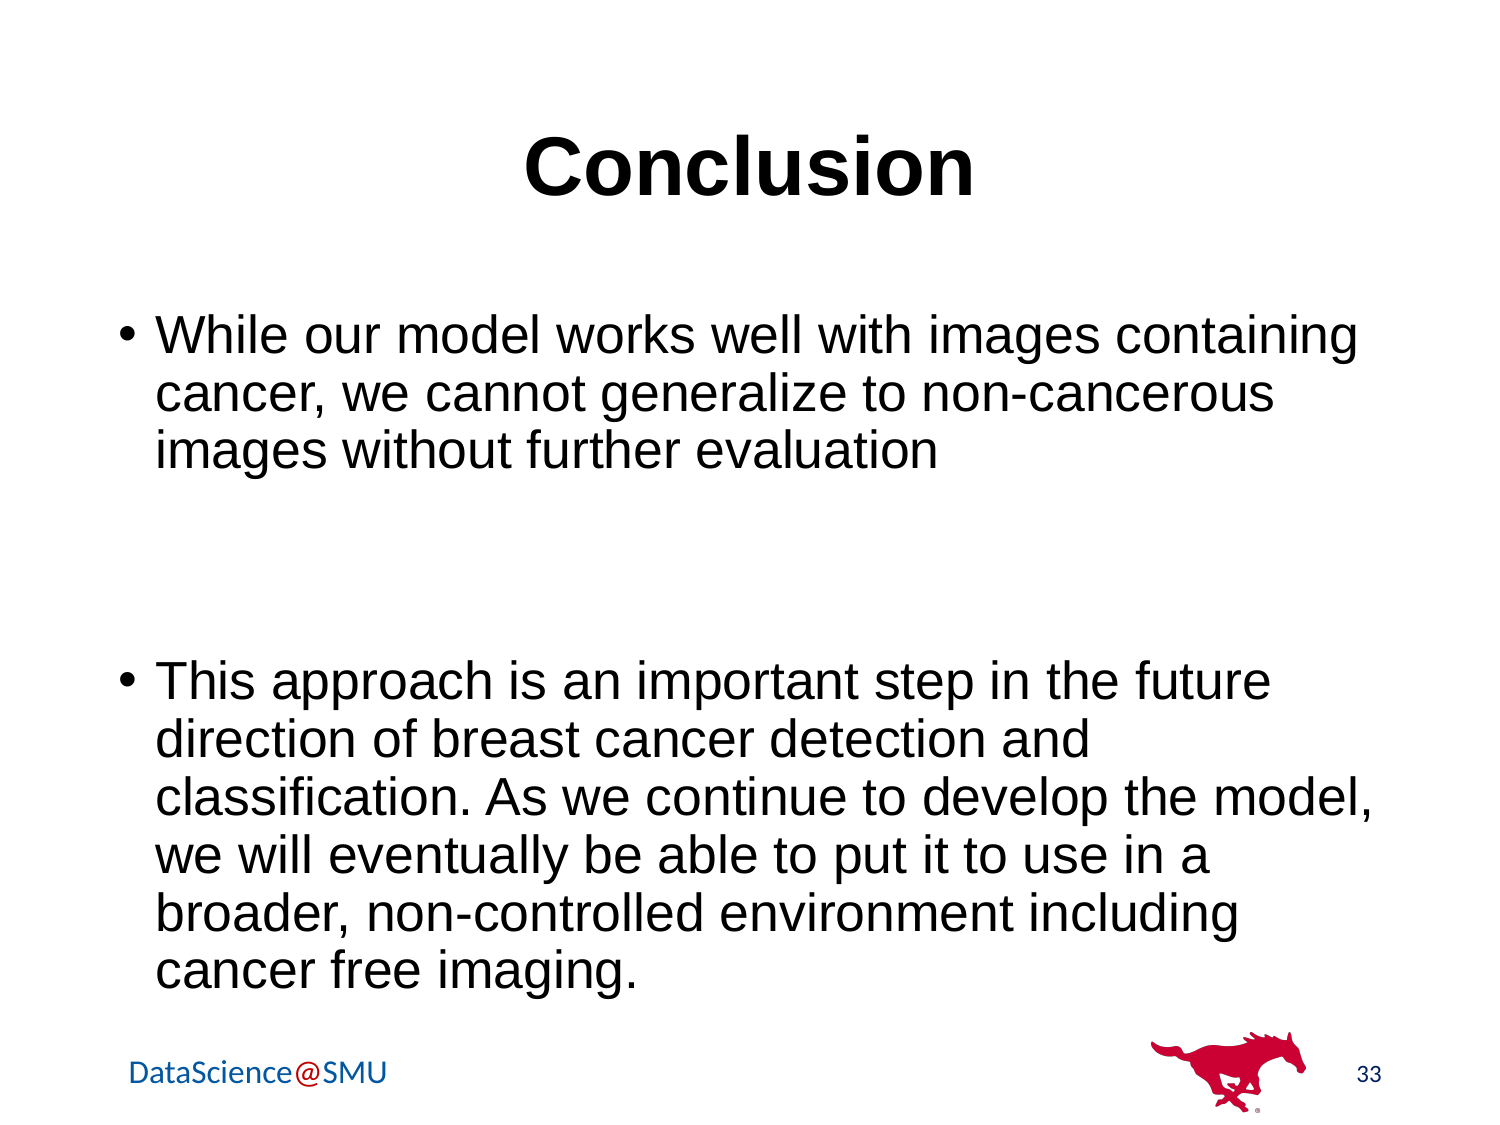

# Conclusion
While our model works well with images containing cancer, we cannot generalize to non-cancerous images without further evaluation

This approach is an important step in the future direction of breast cancer detection and classification. As we continue to develop the model, we will eventually be able to put it to use in a broader, non-controlled environment including cancer free imaging.
33